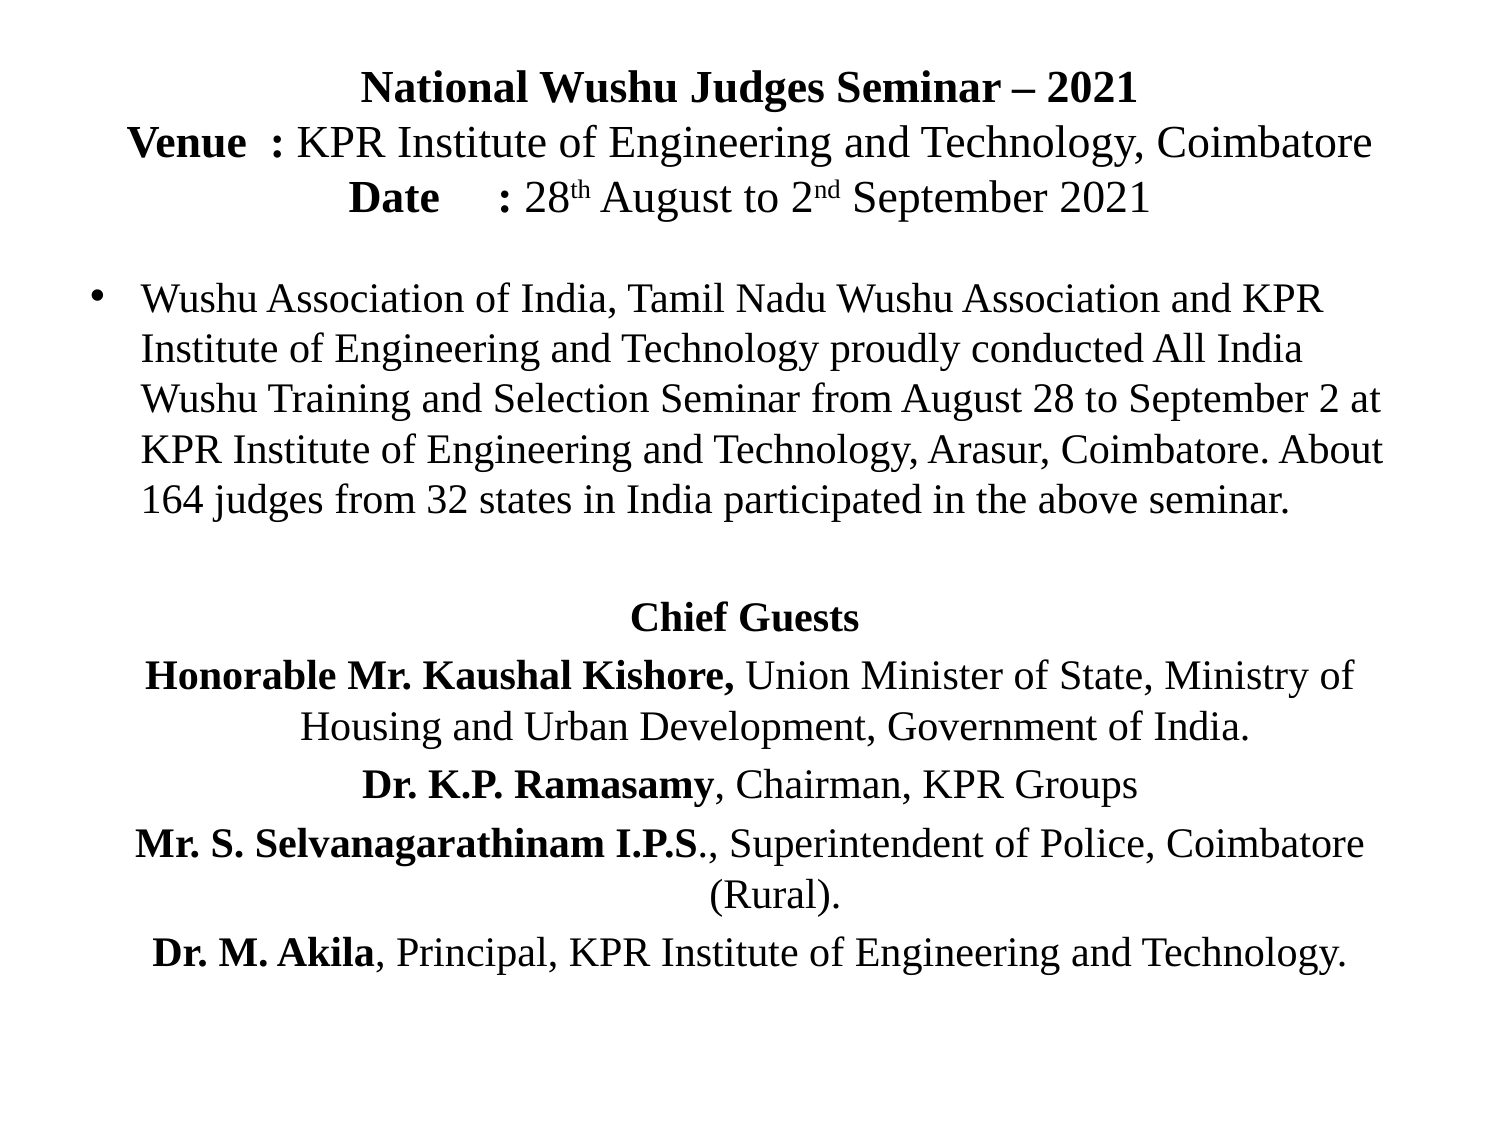

# National Wushu Judges Seminar – 2021 Venue  : KPR Institute of Engineering and Technology, Coimbatore Date     : 28th August to 2nd September 2021
Wushu Association of India, Tamil Nadu Wushu Association and KPR Institute of Engineering and Technology proudly conducted All India Wushu Training and Selection Seminar from August 28 to September 2 at KPR Institute of Engineering and Technology, Arasur, Coimbatore. About 164 judges from 32 states in India participated in the above seminar.

Chief Guests
Honorable Mr. Kaushal Kishore, Union Minister of State, Ministry of Housing and Urban Development, Government of India.
Dr. K.P. Ramasamy, Chairman, KPR Groups
Mr. S. Selvanagarathinam I.P.S., Superintendent of Police, Coimbatore (Rural).
Dr. M. Akila, Principal, KPR Institute of Engineering and Technology.